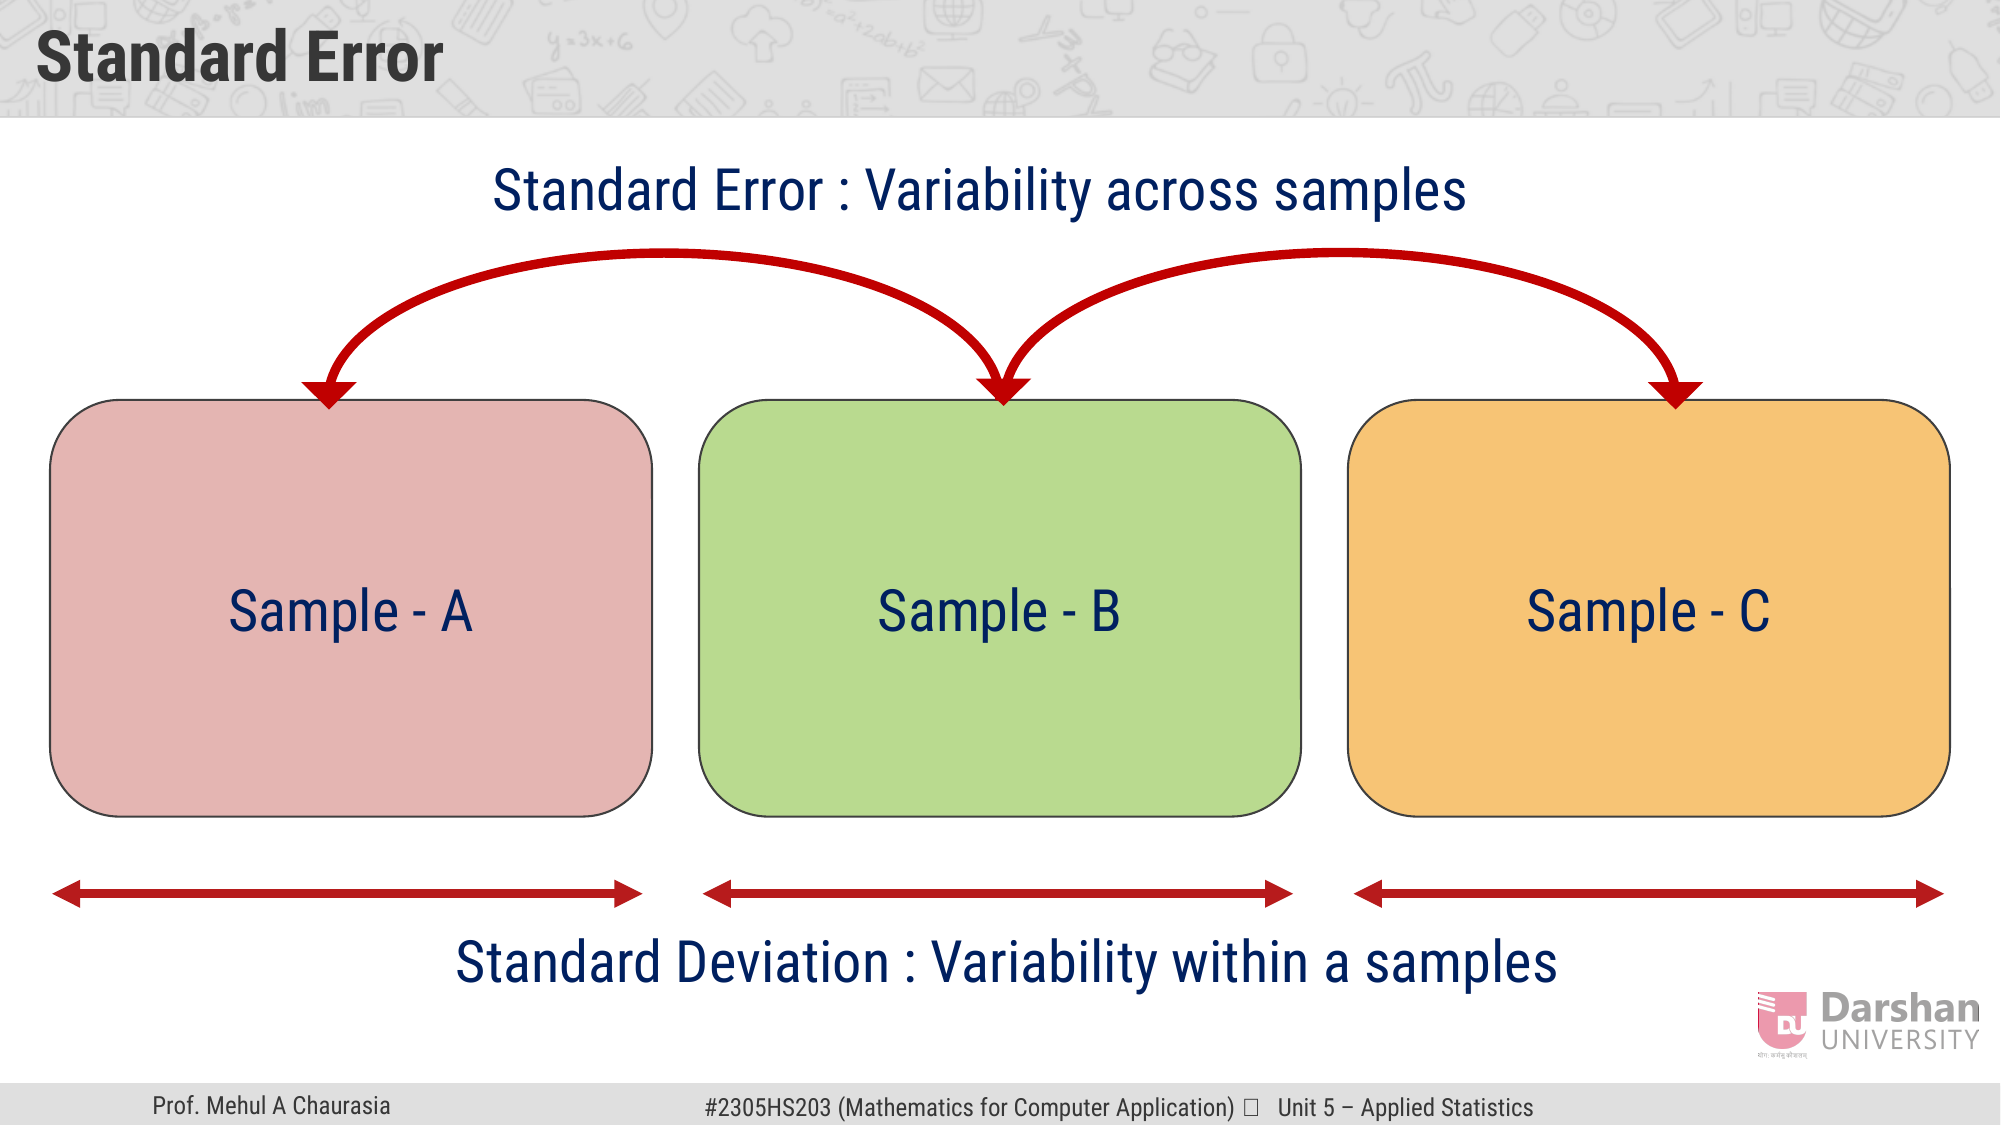

# Standard Error
Standard Error : Variability across samples

Sample - A
Sample - B
Sample - C
Standard Deviation : Variability within a samples